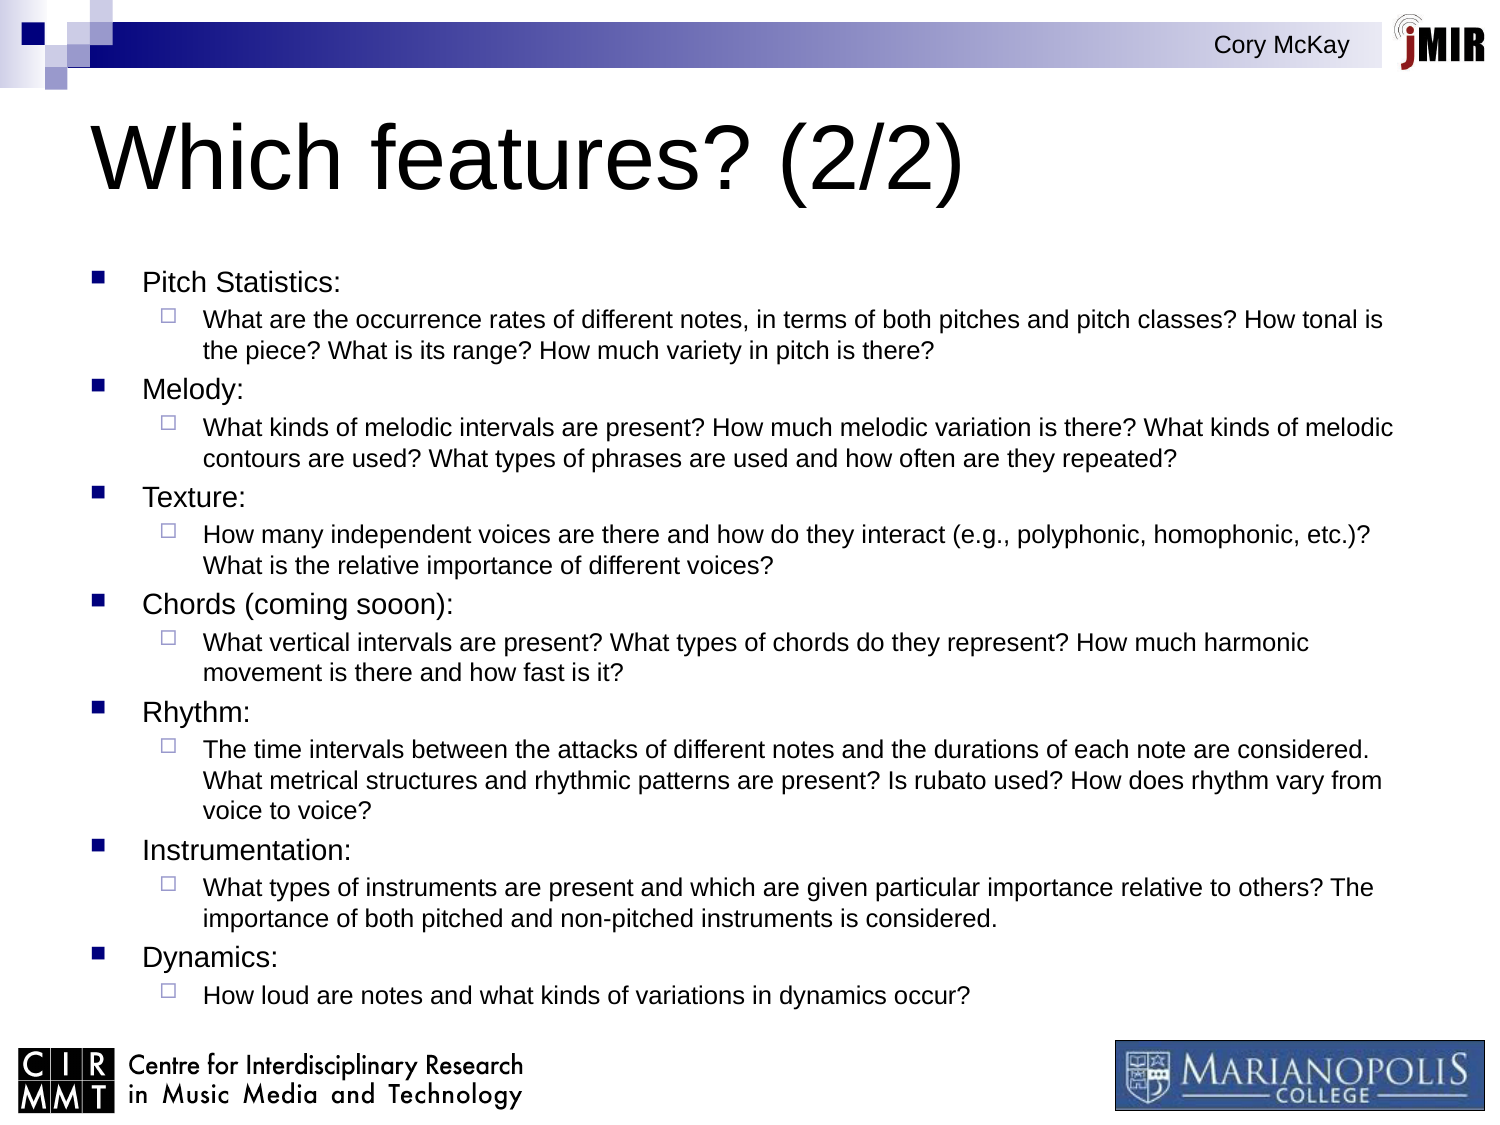

# Which features? (2/2)
Pitch Statistics:
What are the occurrence rates of different notes, in terms of both pitches and pitch classes? How tonal is the piece? What is its range? How much variety in pitch is there?
Melody:
What kinds of melodic intervals are present? How much melodic variation is there? What kinds of melodic contours are used? What types of phrases are used and how often are they repeated?
Texture:
How many independent voices are there and how do they interact (e.g., polyphonic, homophonic, etc.)? What is the relative importance of different voices?
Chords (coming sooon):
What vertical intervals are present? What types of chords do they represent? How much harmonic movement is there and how fast is it?
Rhythm:
The time intervals between the attacks of different notes and the durations of each note are considered. What metrical structures and rhythmic patterns are present? Is rubato used? How does rhythm vary from voice to voice?
Instrumentation:
What types of instruments are present and which are given particular importance relative to others? The importance of both pitched and non-pitched instruments is considered.
Dynamics:
How loud are notes and what kinds of variations in dynamics occur?